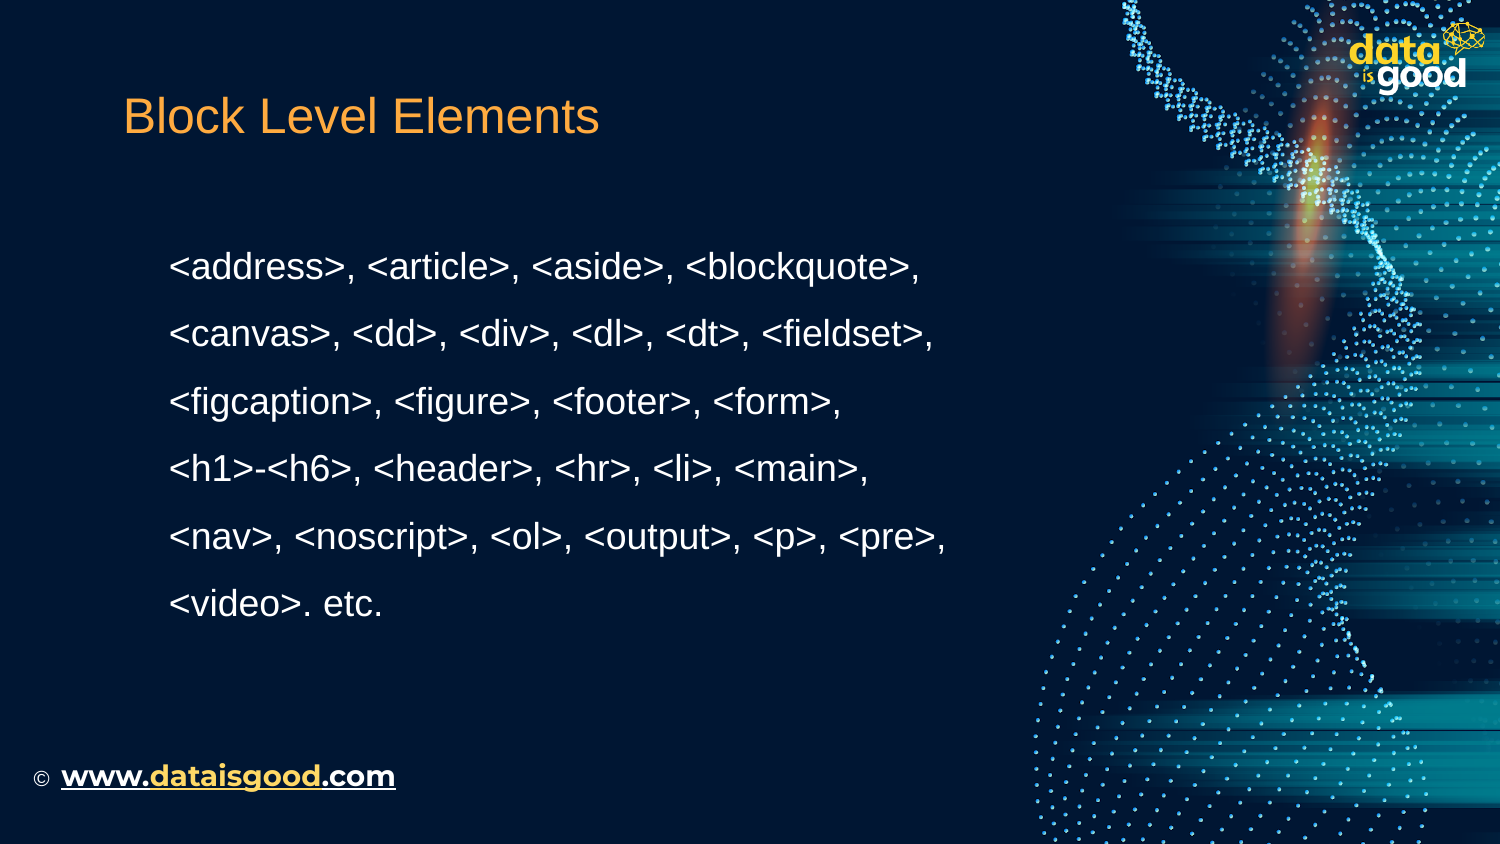

# Block Level Elements
<address>, <article>, <aside>, <blockquote>, <canvas>, <dd>, <div>, <dl>, <dt>, <fieldset>, <figcaption>, <figure>, <footer>, <form>, <h1>-<h6>, <header>, <hr>, <li>, <main>, <nav>, <noscript>, <ol>, <output>, <p>, <pre>, <video>. etc.